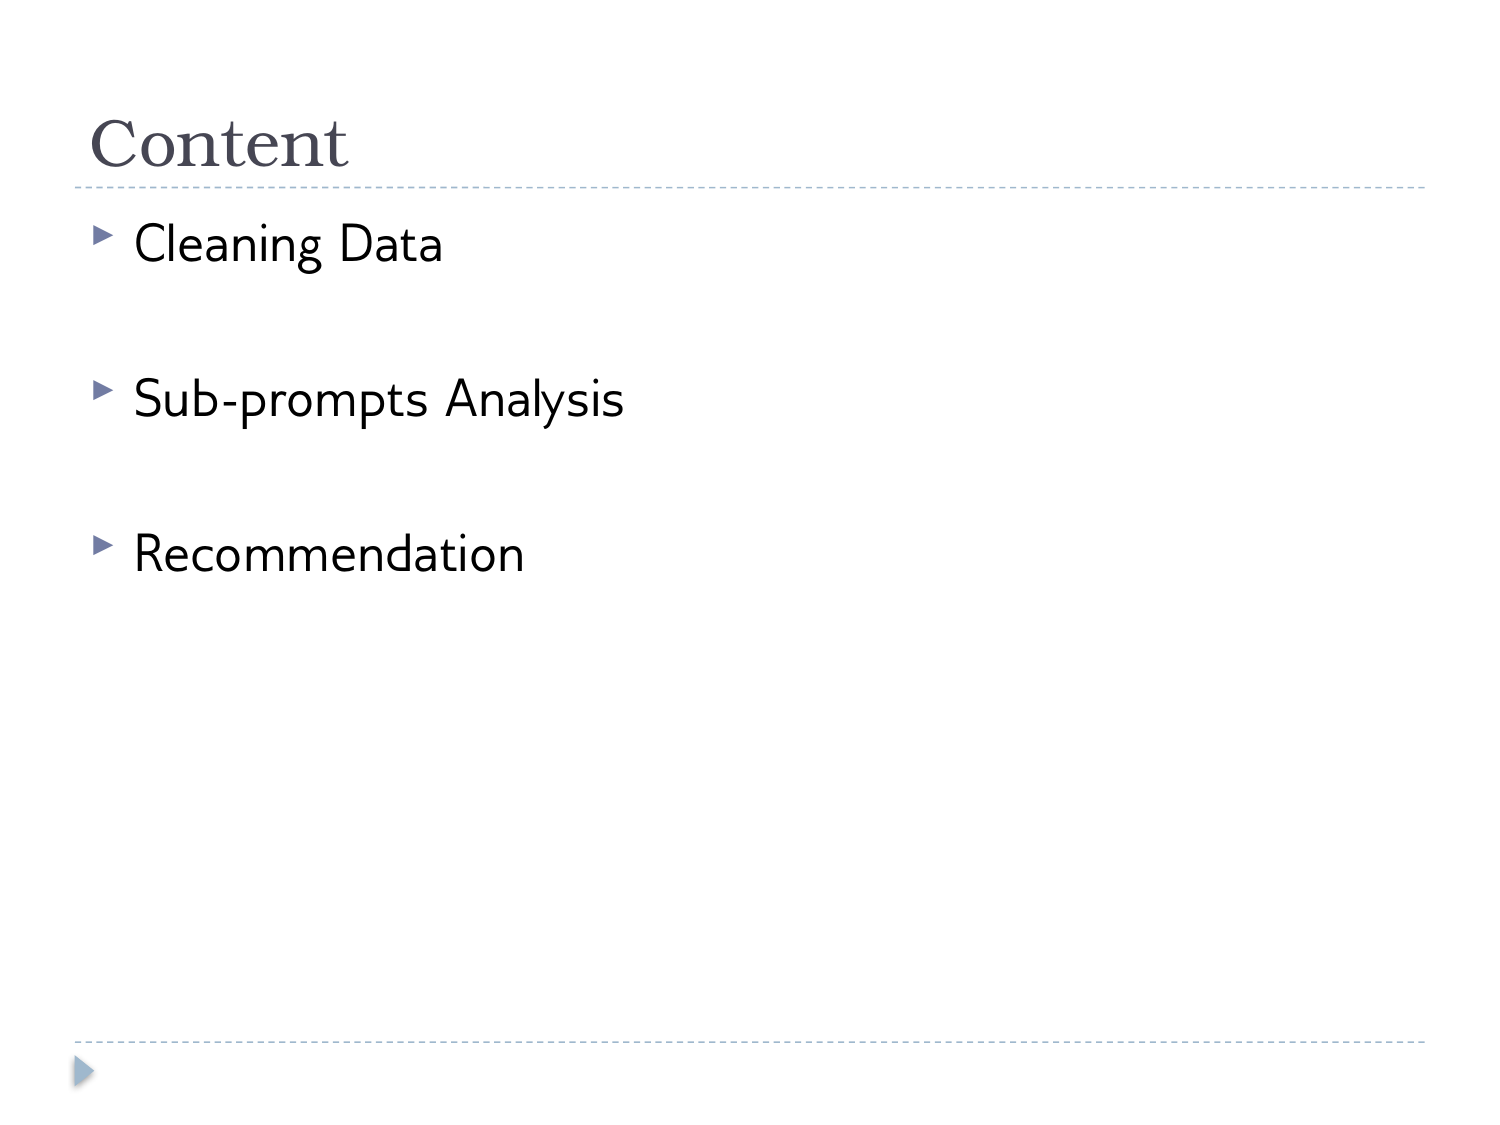

# Content
Cleaning Data

Sub-prompts Analysis

Recommendation